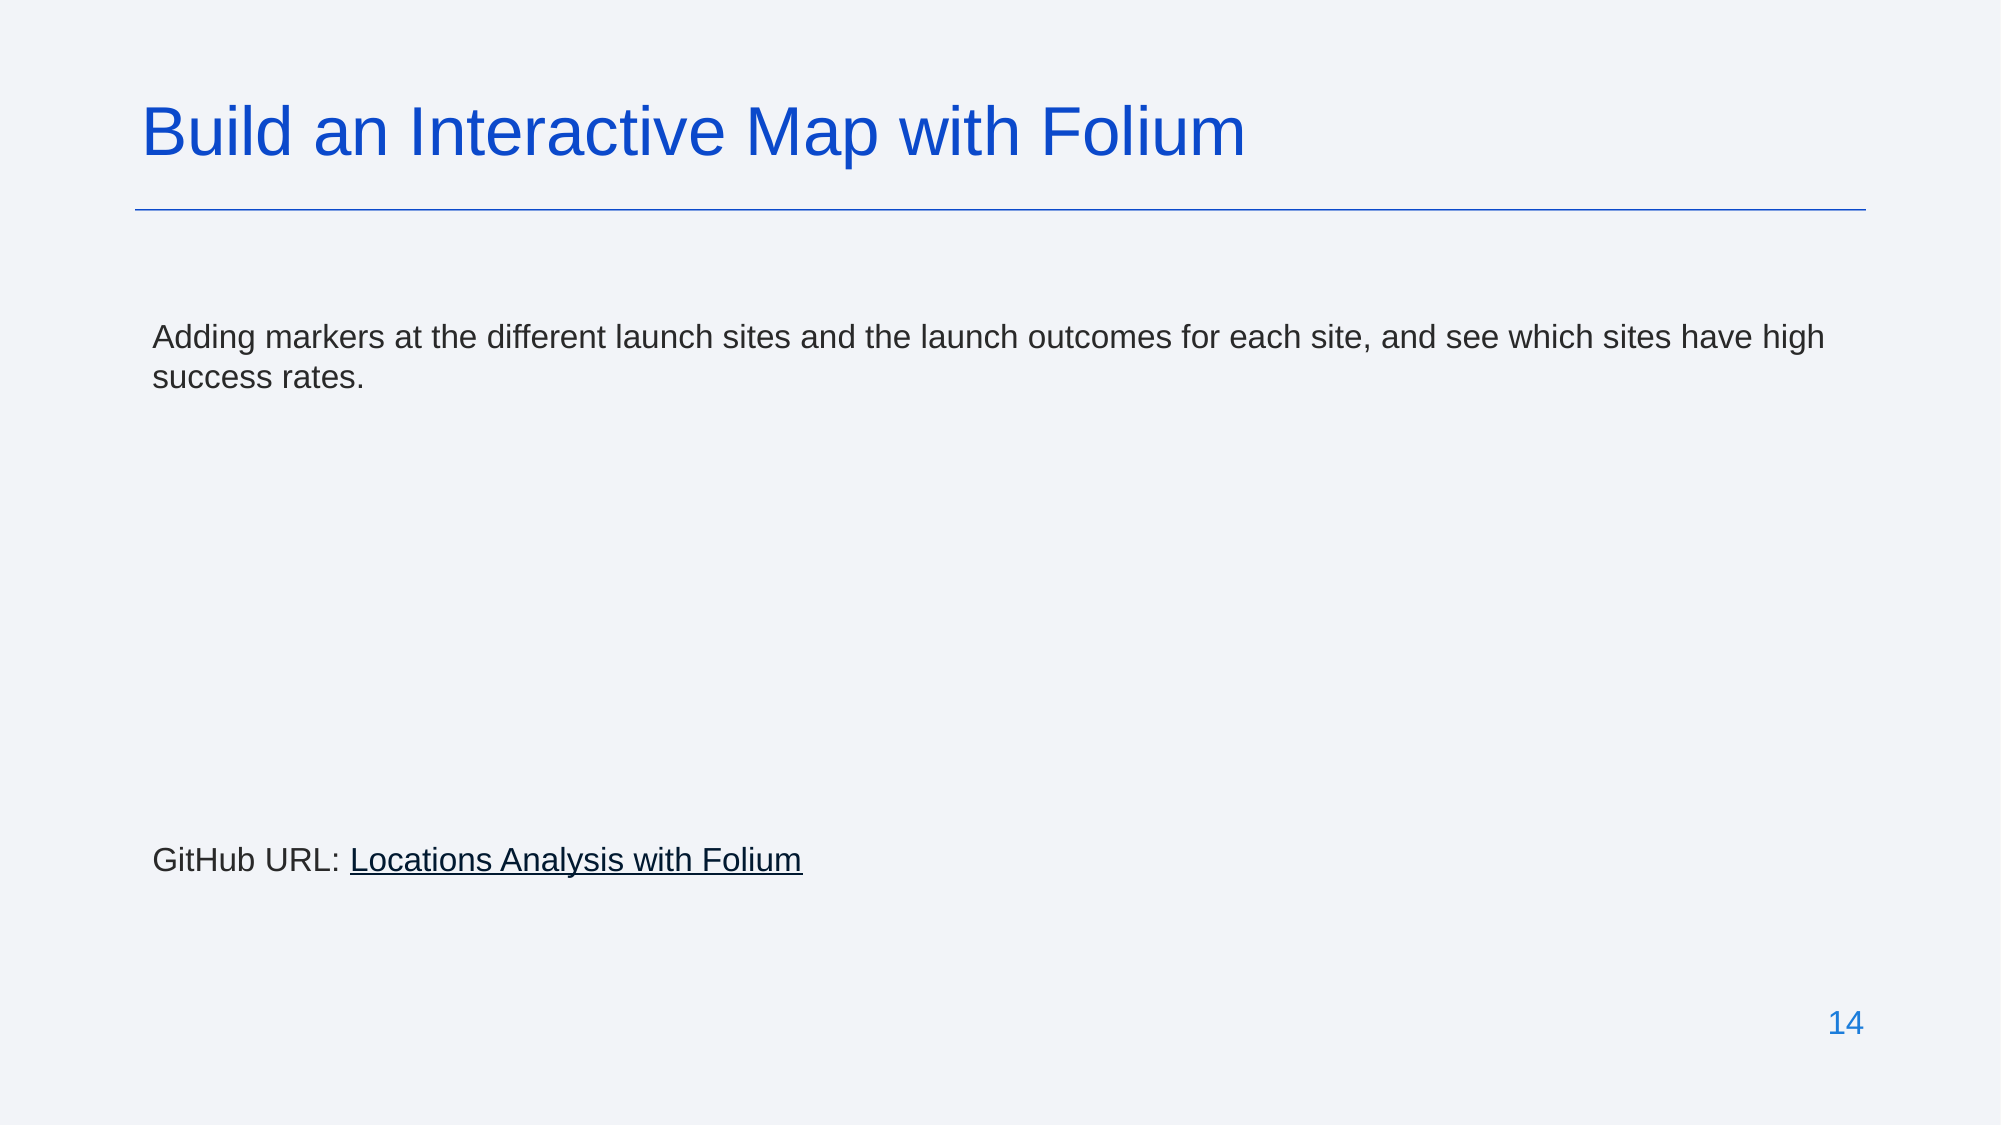

Build an Interactive Map with Folium
Adding markers at the different launch sites and the launch outcomes for each site, and see which sites have high success rates.

GitHub URL: Locations Analysis with Folium
14